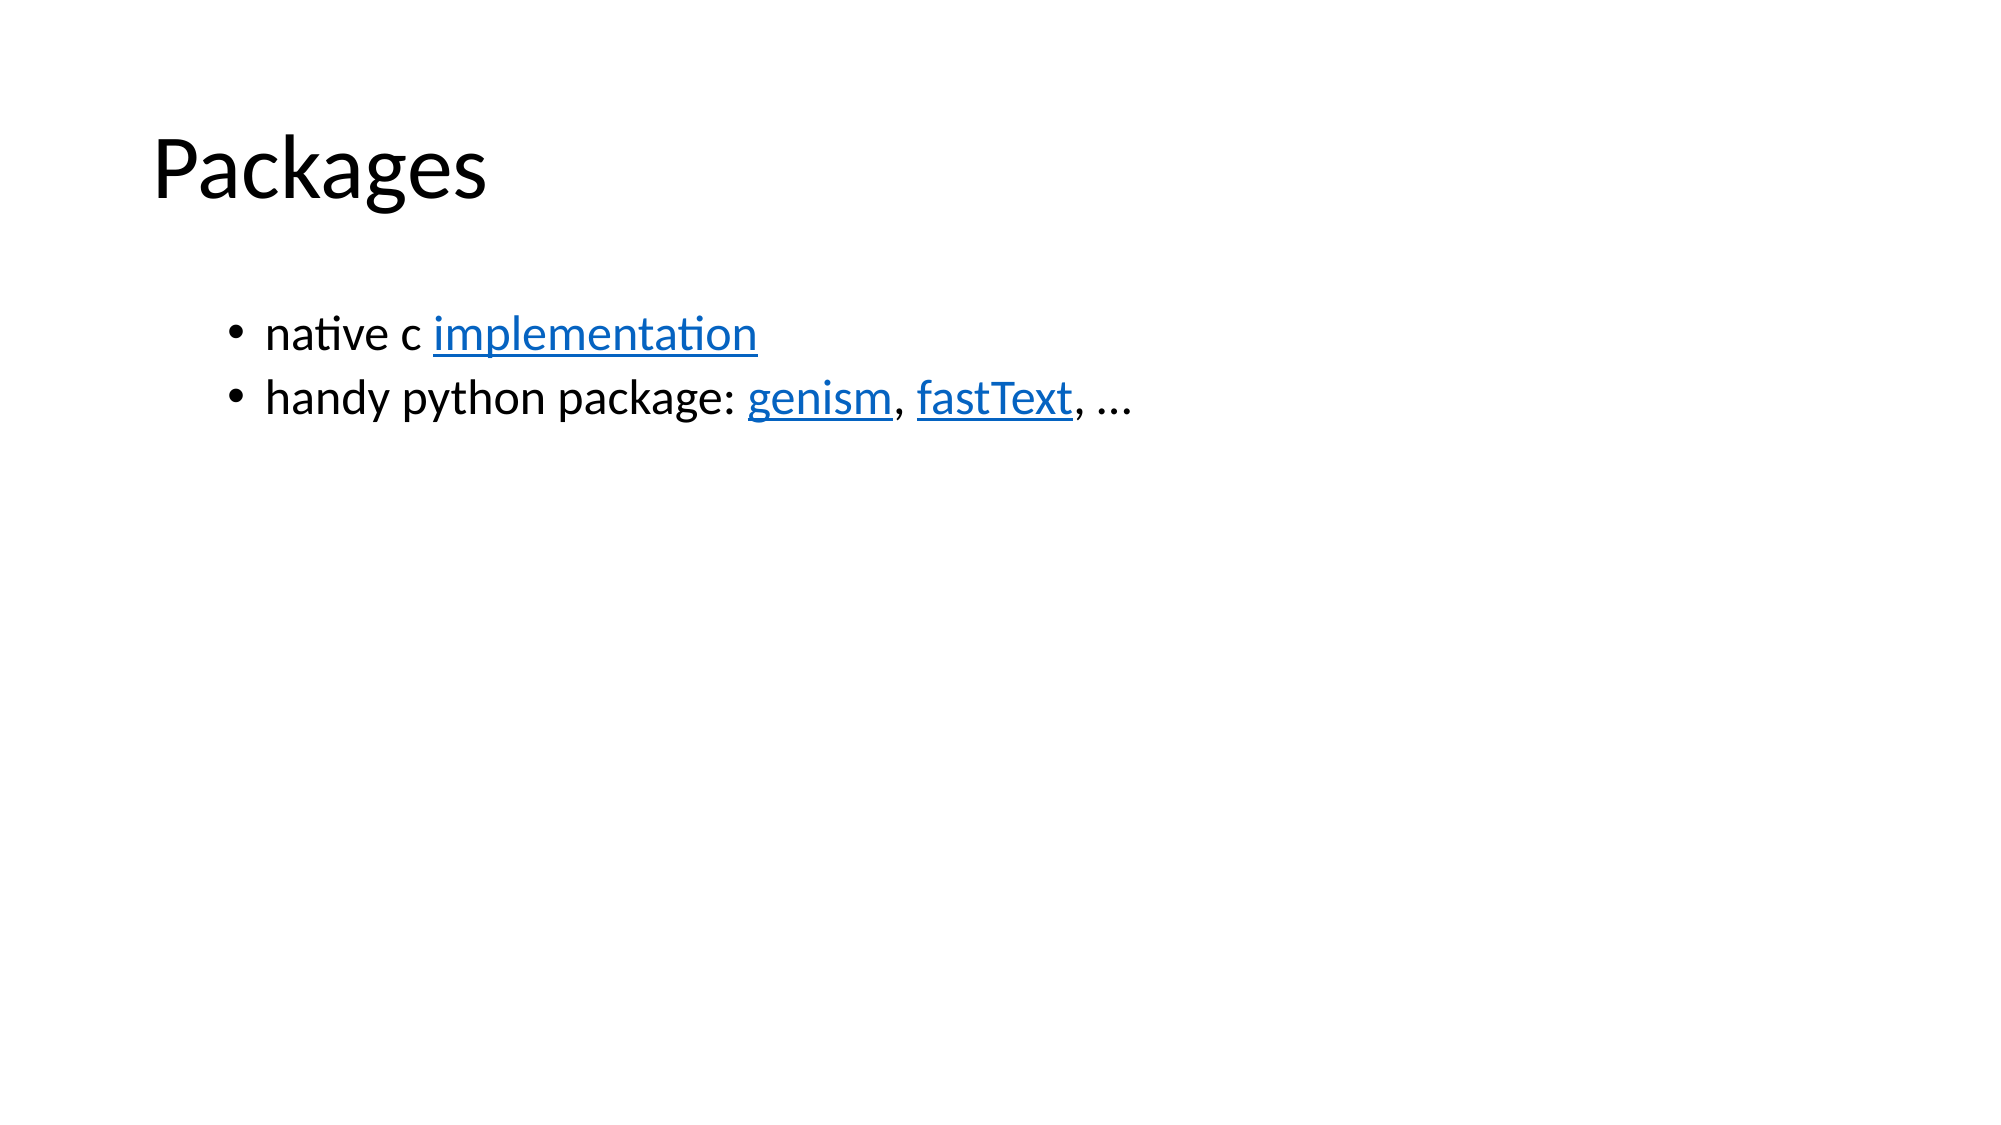

# Packages
native c implementation
handy python package: genism, fastText, …